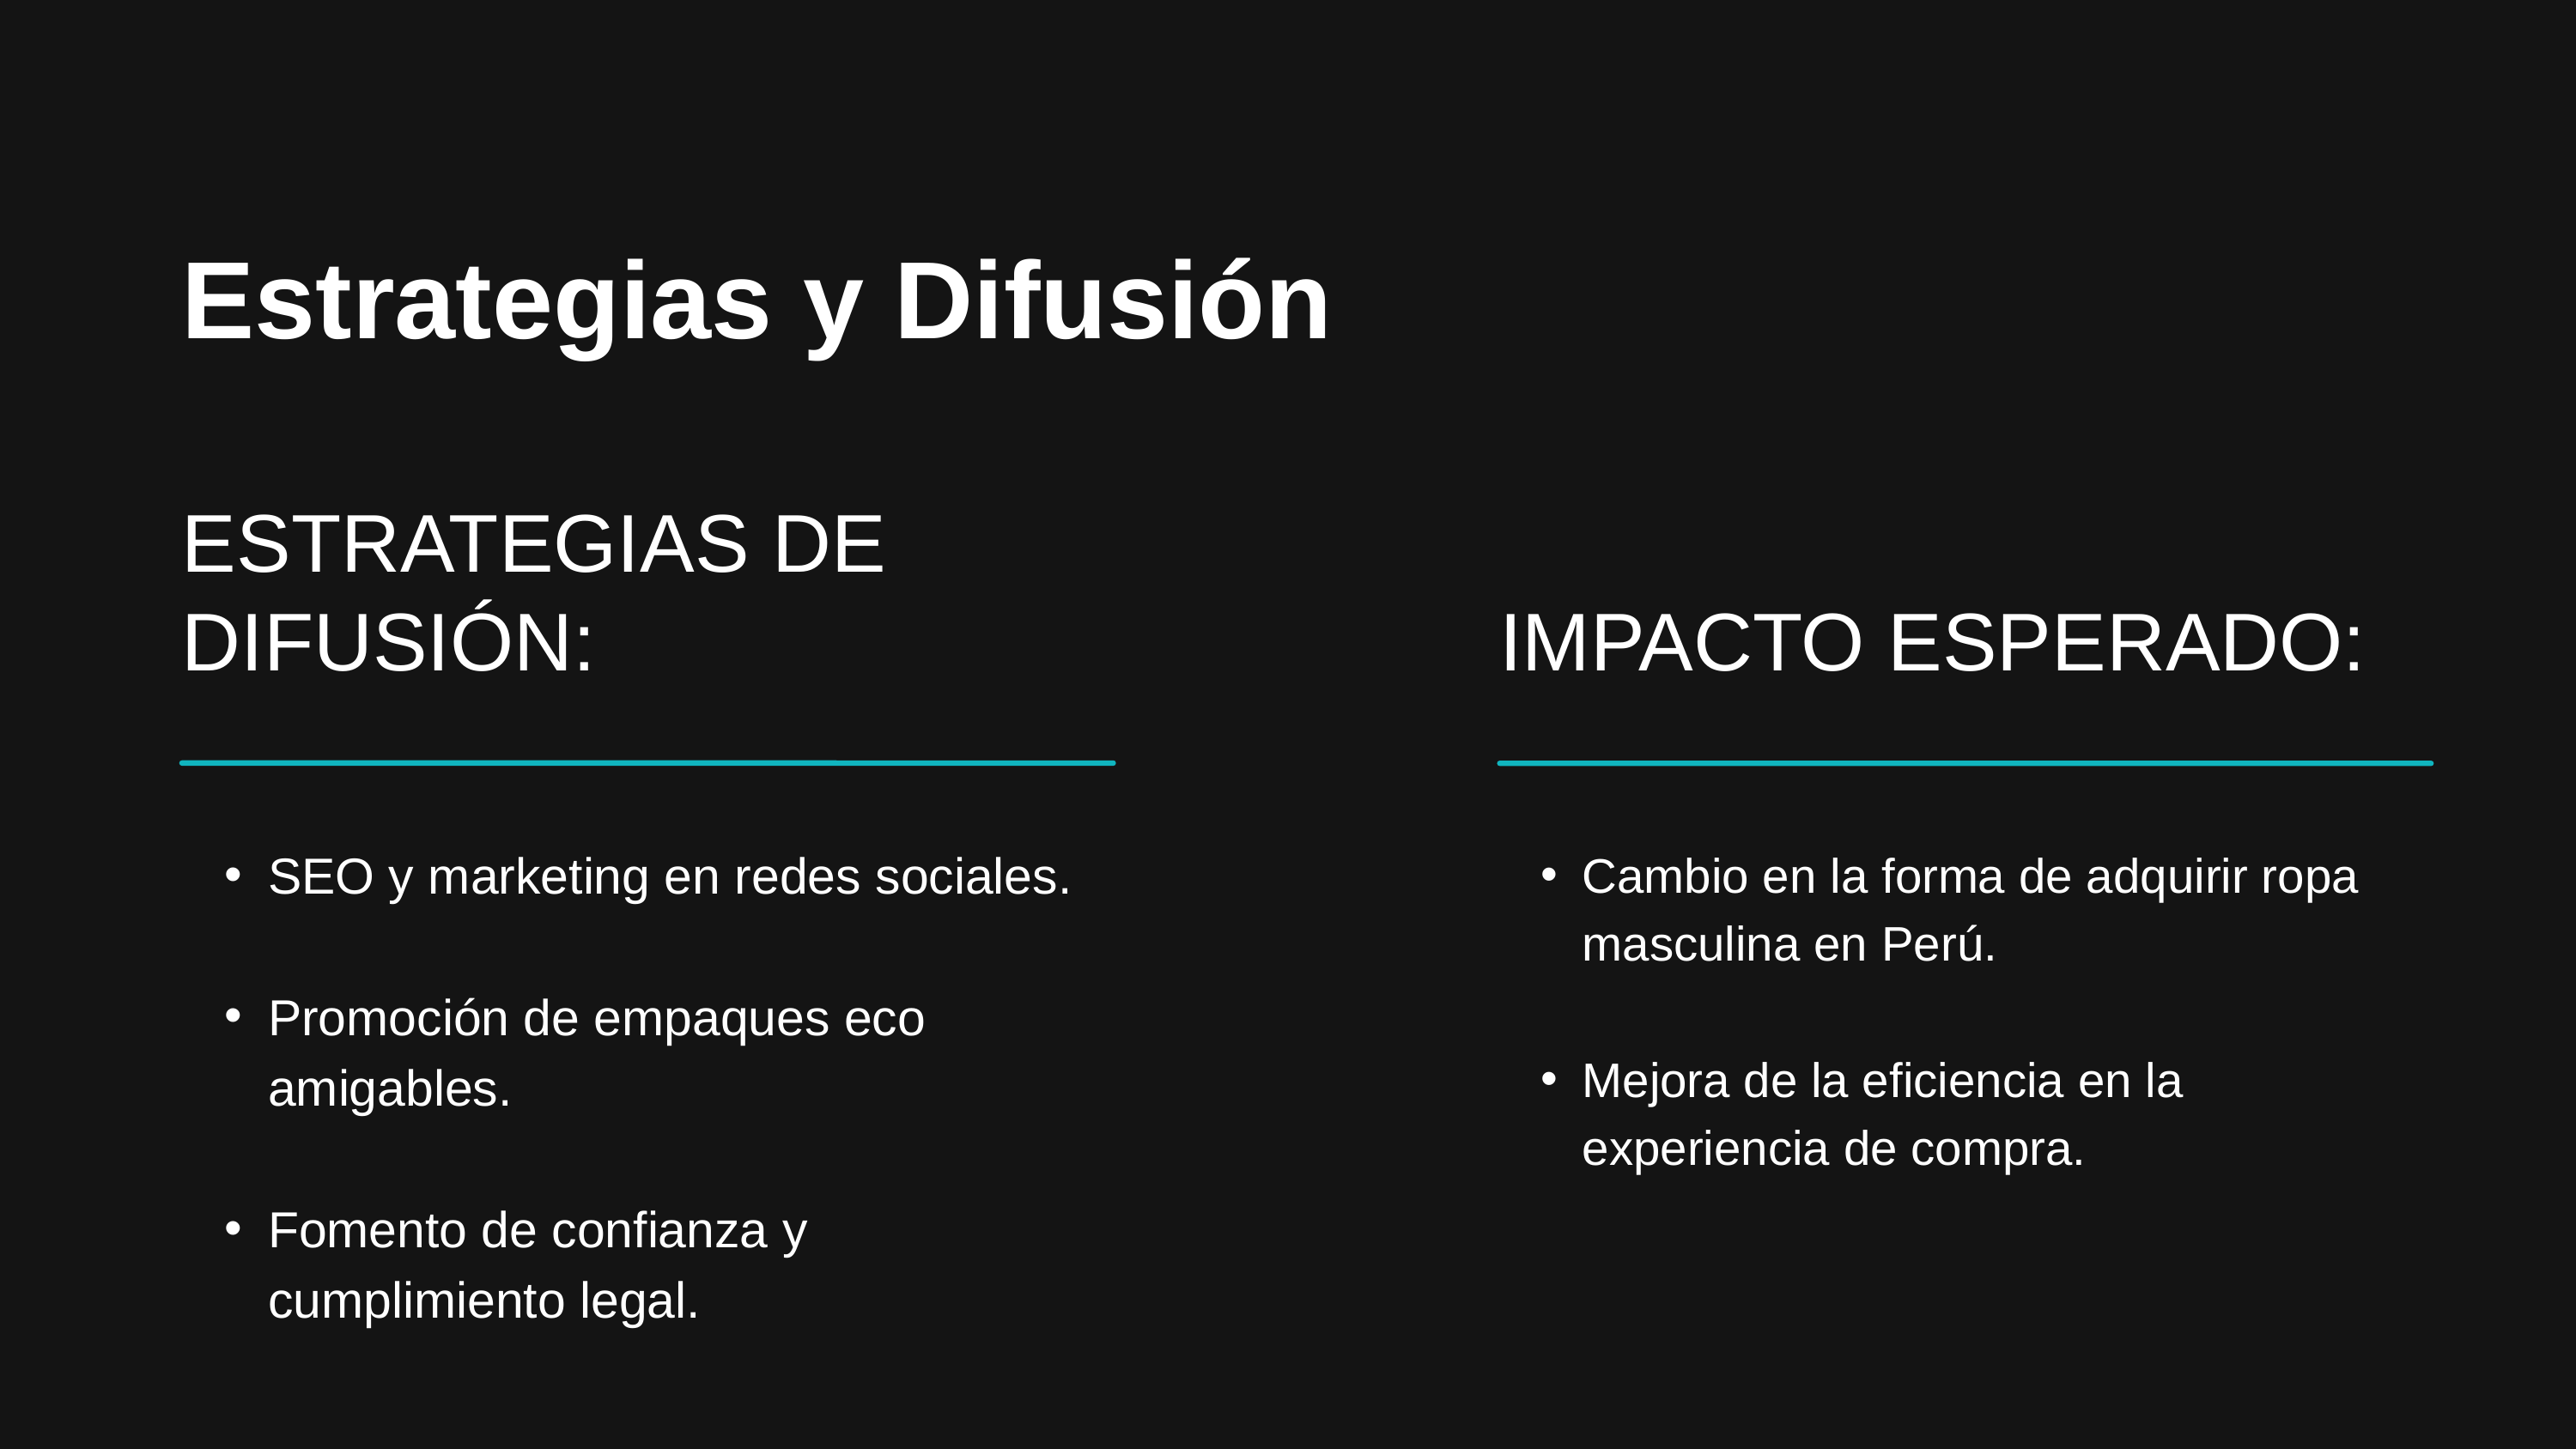

Estrategias y Difusión

ESTRATEGIAS DE DIFUSIÓN:

SEO y marketing en redes sociales.

Promoción de empaques eco amigables.

Fomento de confianza y cumplimiento legal.

IMPACTO ESPERADO:

Cambio en la forma de adquirir ropa masculina en Perú.

Mejora de la eficiencia en la experiencia de compra.